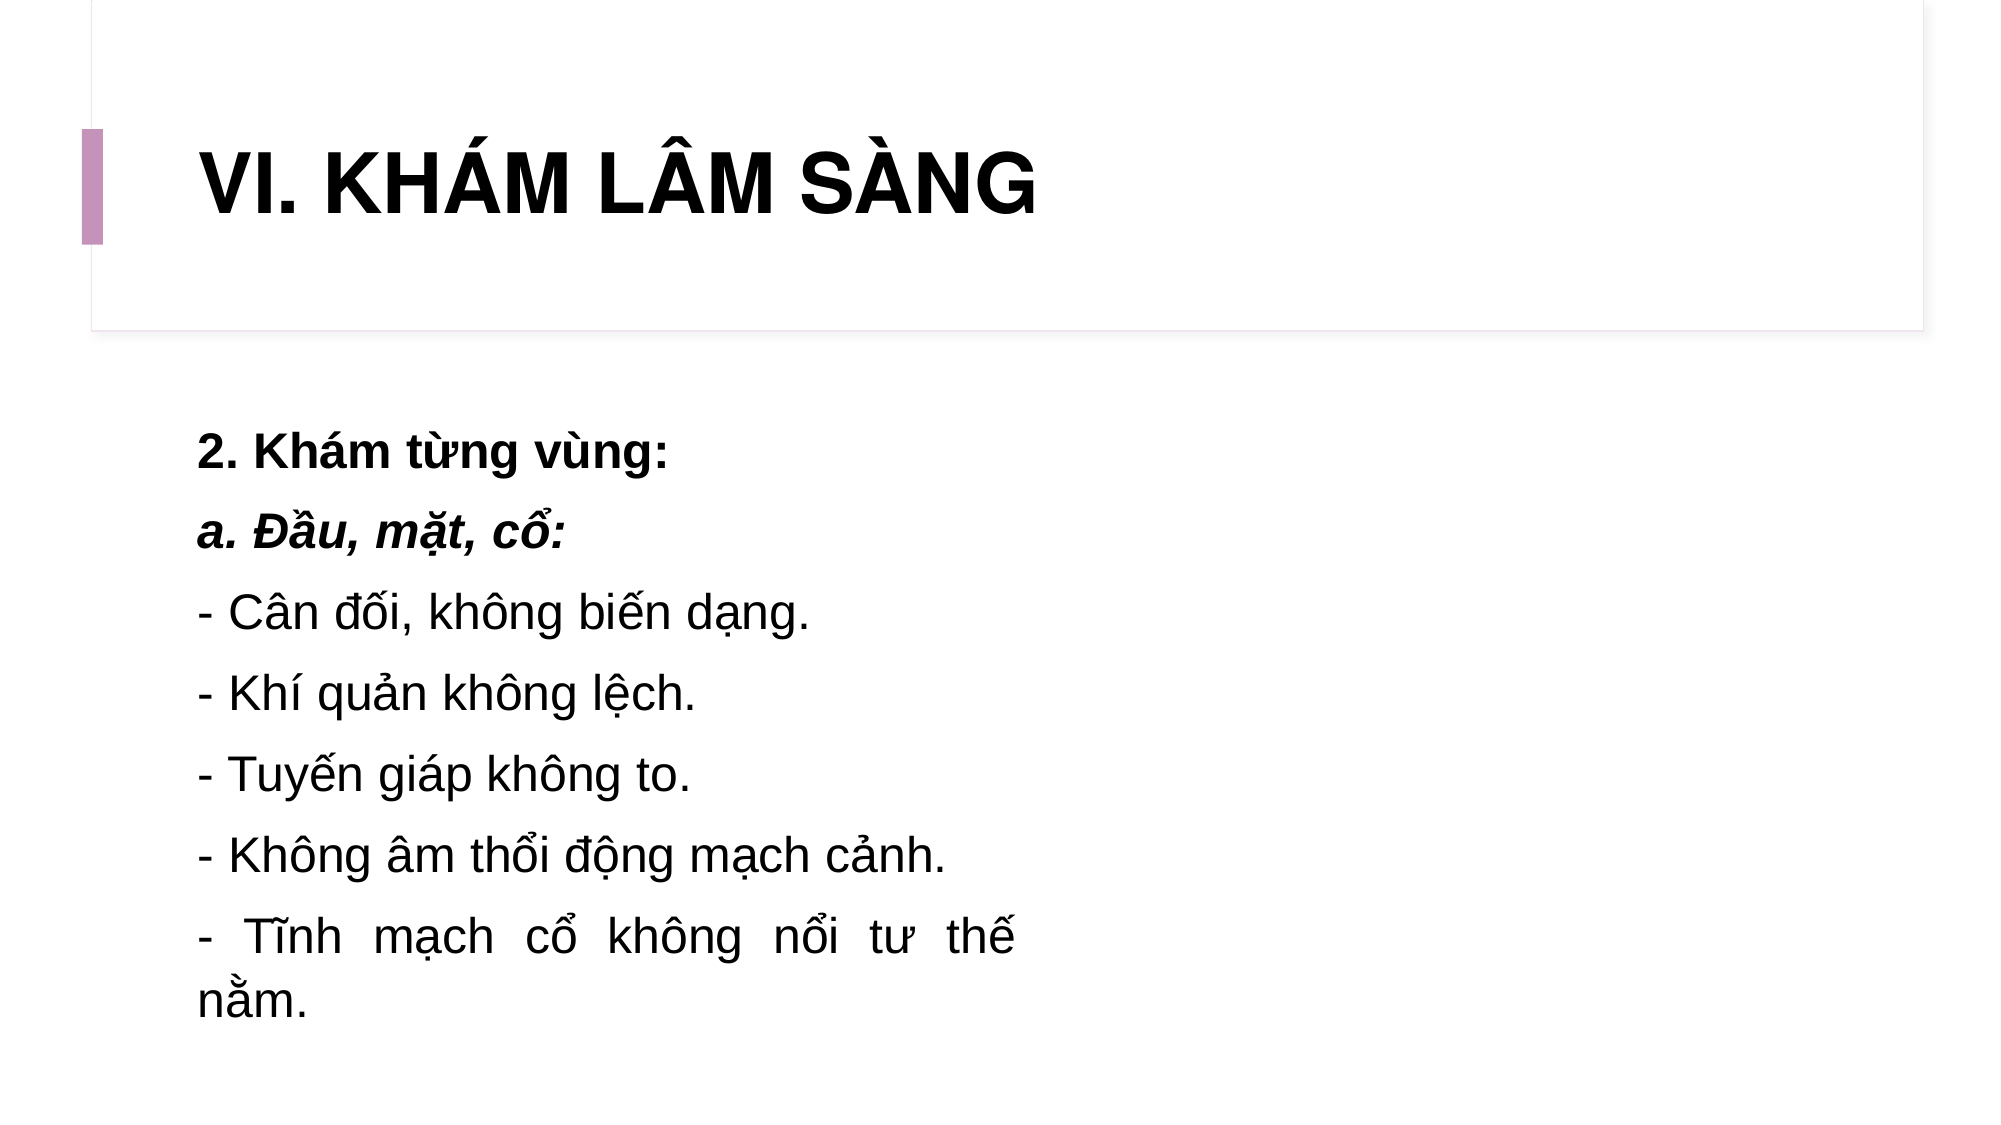

# VI. KHÁM LÂM SÀNG
2. Khám từng vùng:
a. Đầu, mặt, cổ:
- Cân đối, không biến dạng.
- Khí quản không lệch.
- Tuyến giáp không to.
- Không âm thổi động mạch cảnh.
- Tĩnh mạch cổ không nổi tư thế nằm.